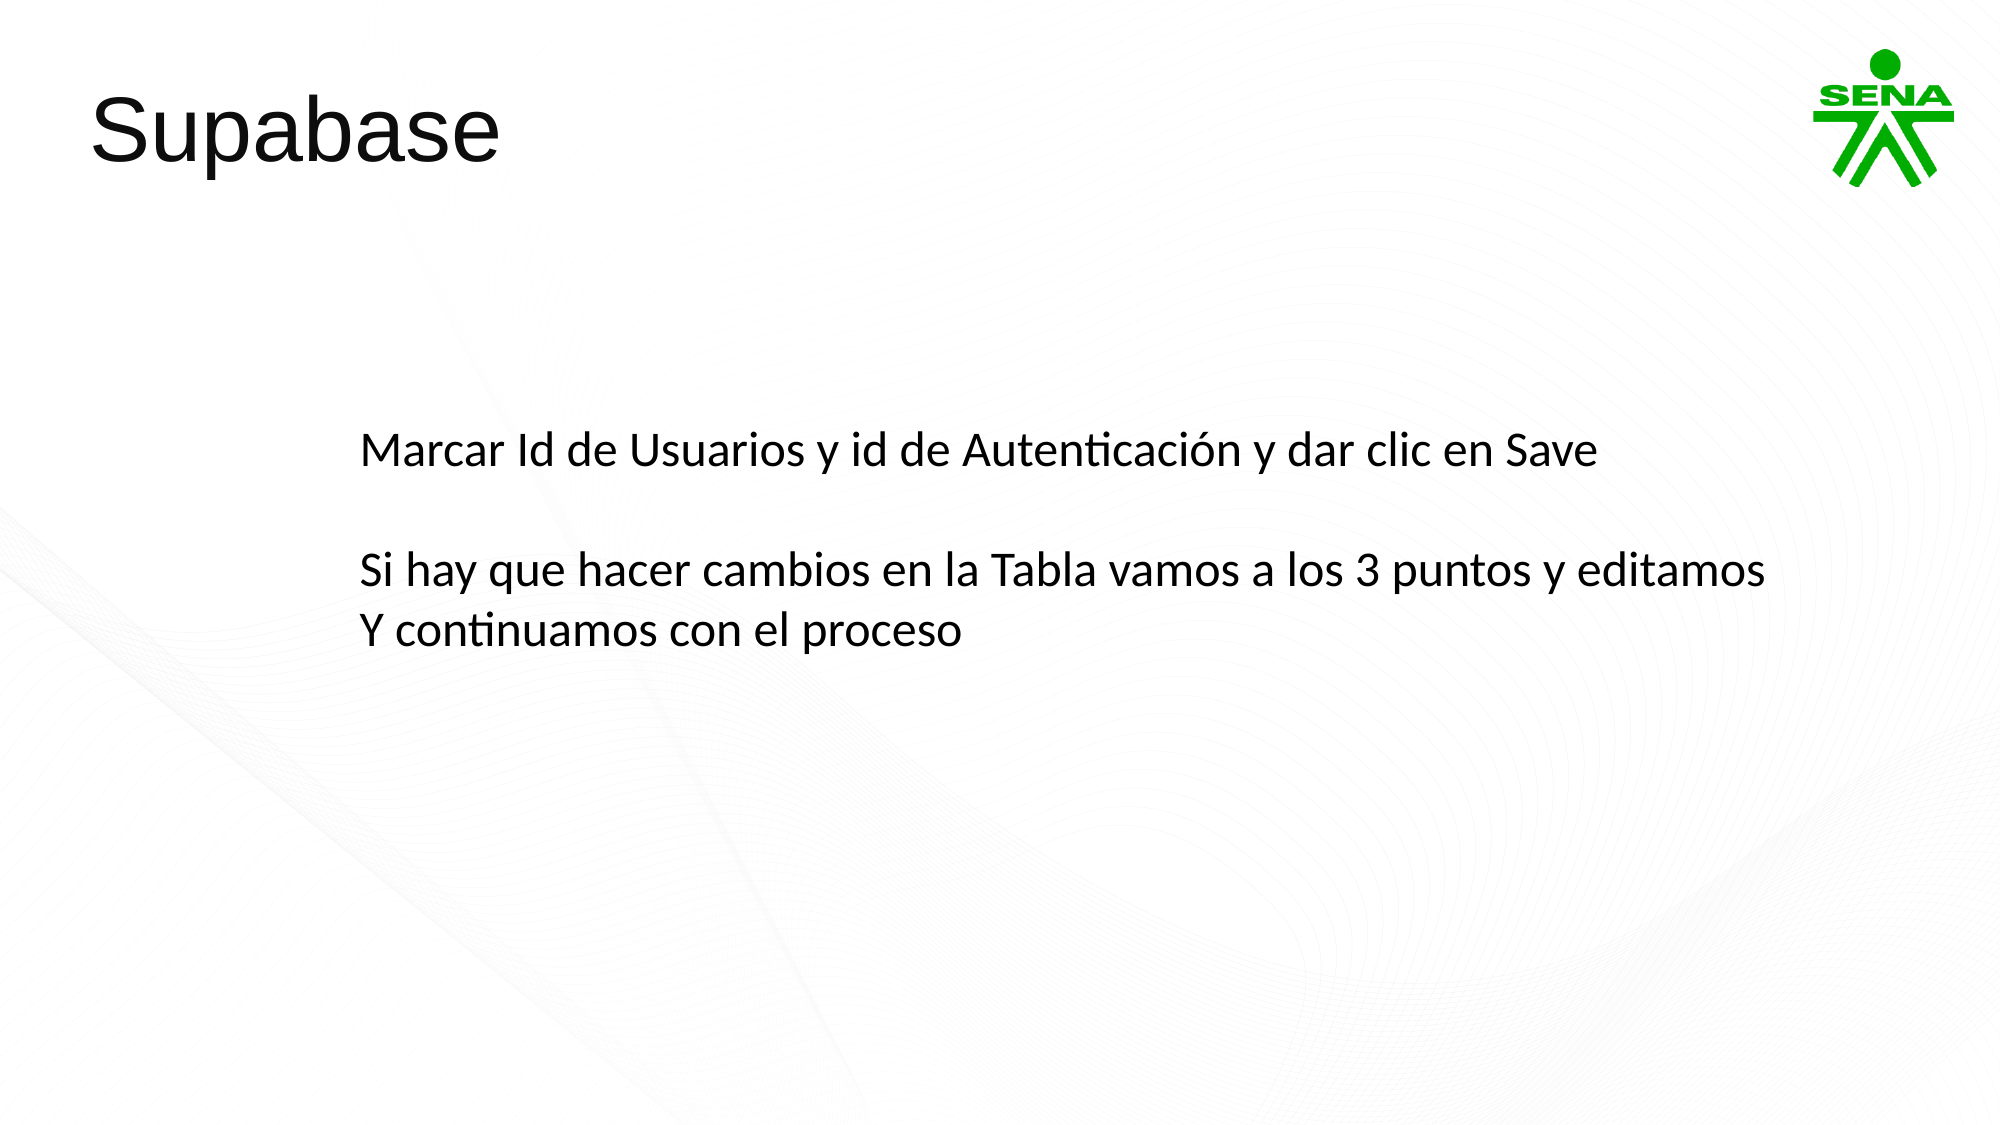

Supabase
Marcar Id de Usuarios y id de Autenticación y dar clic en Save

Si hay que hacer cambios en la Tabla vamos a los 3 puntos y editamos
Y continuamos con el proceso